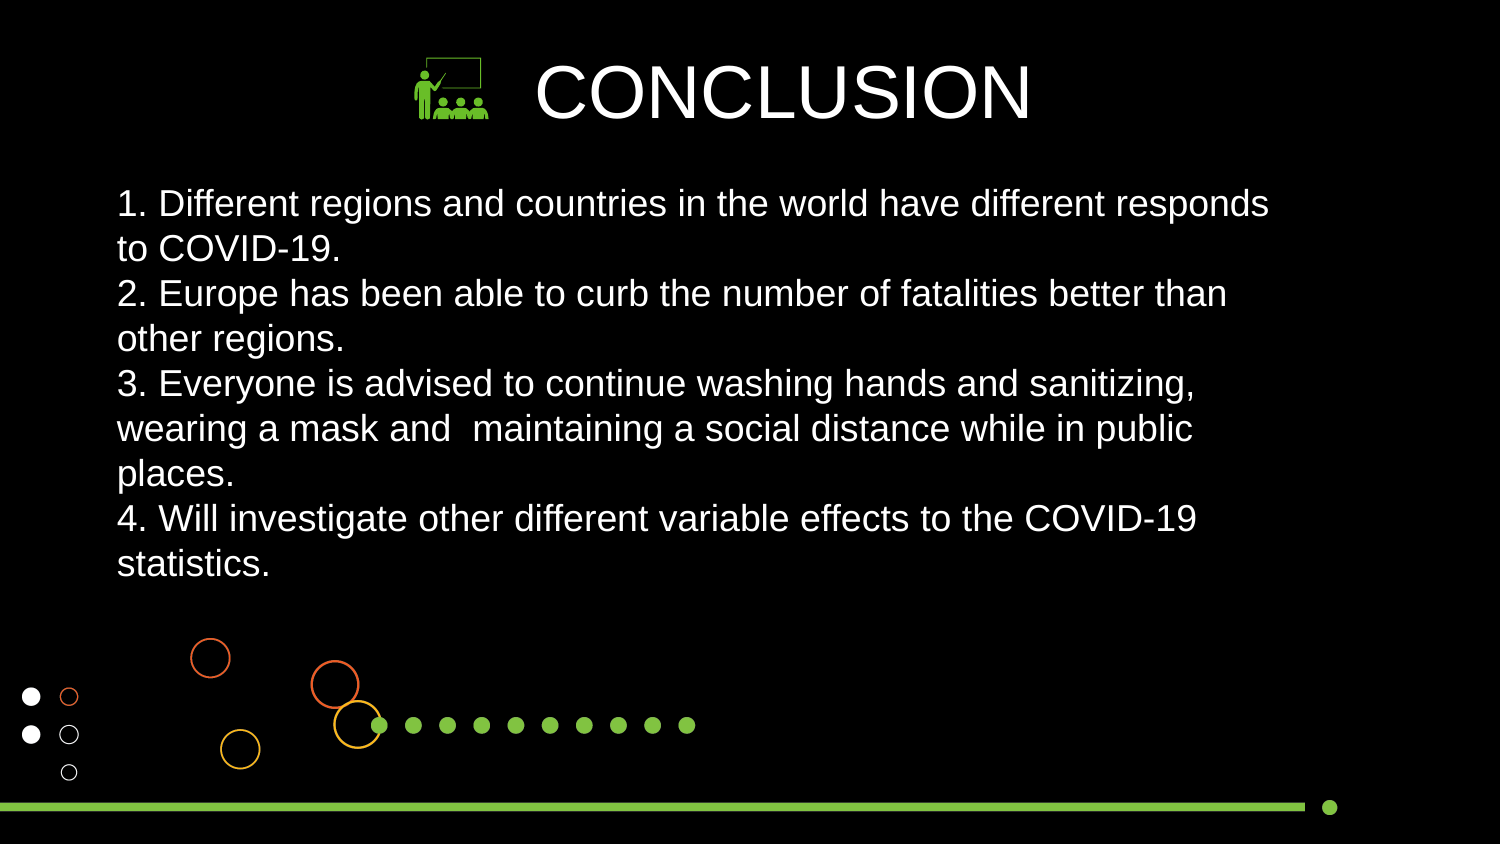

CONCLUSION

1. Different regions and countries in the world have different responds  to COVID-19.
2. Europe has been able to curb the number of fatalities better than other regions.
3. Everyone is advised to continue washing hands and sanitizing, wearing a mask and  maintaining a social distance while in public places.
4. Will investigate other different variable effects to the COVID-19 statistics.